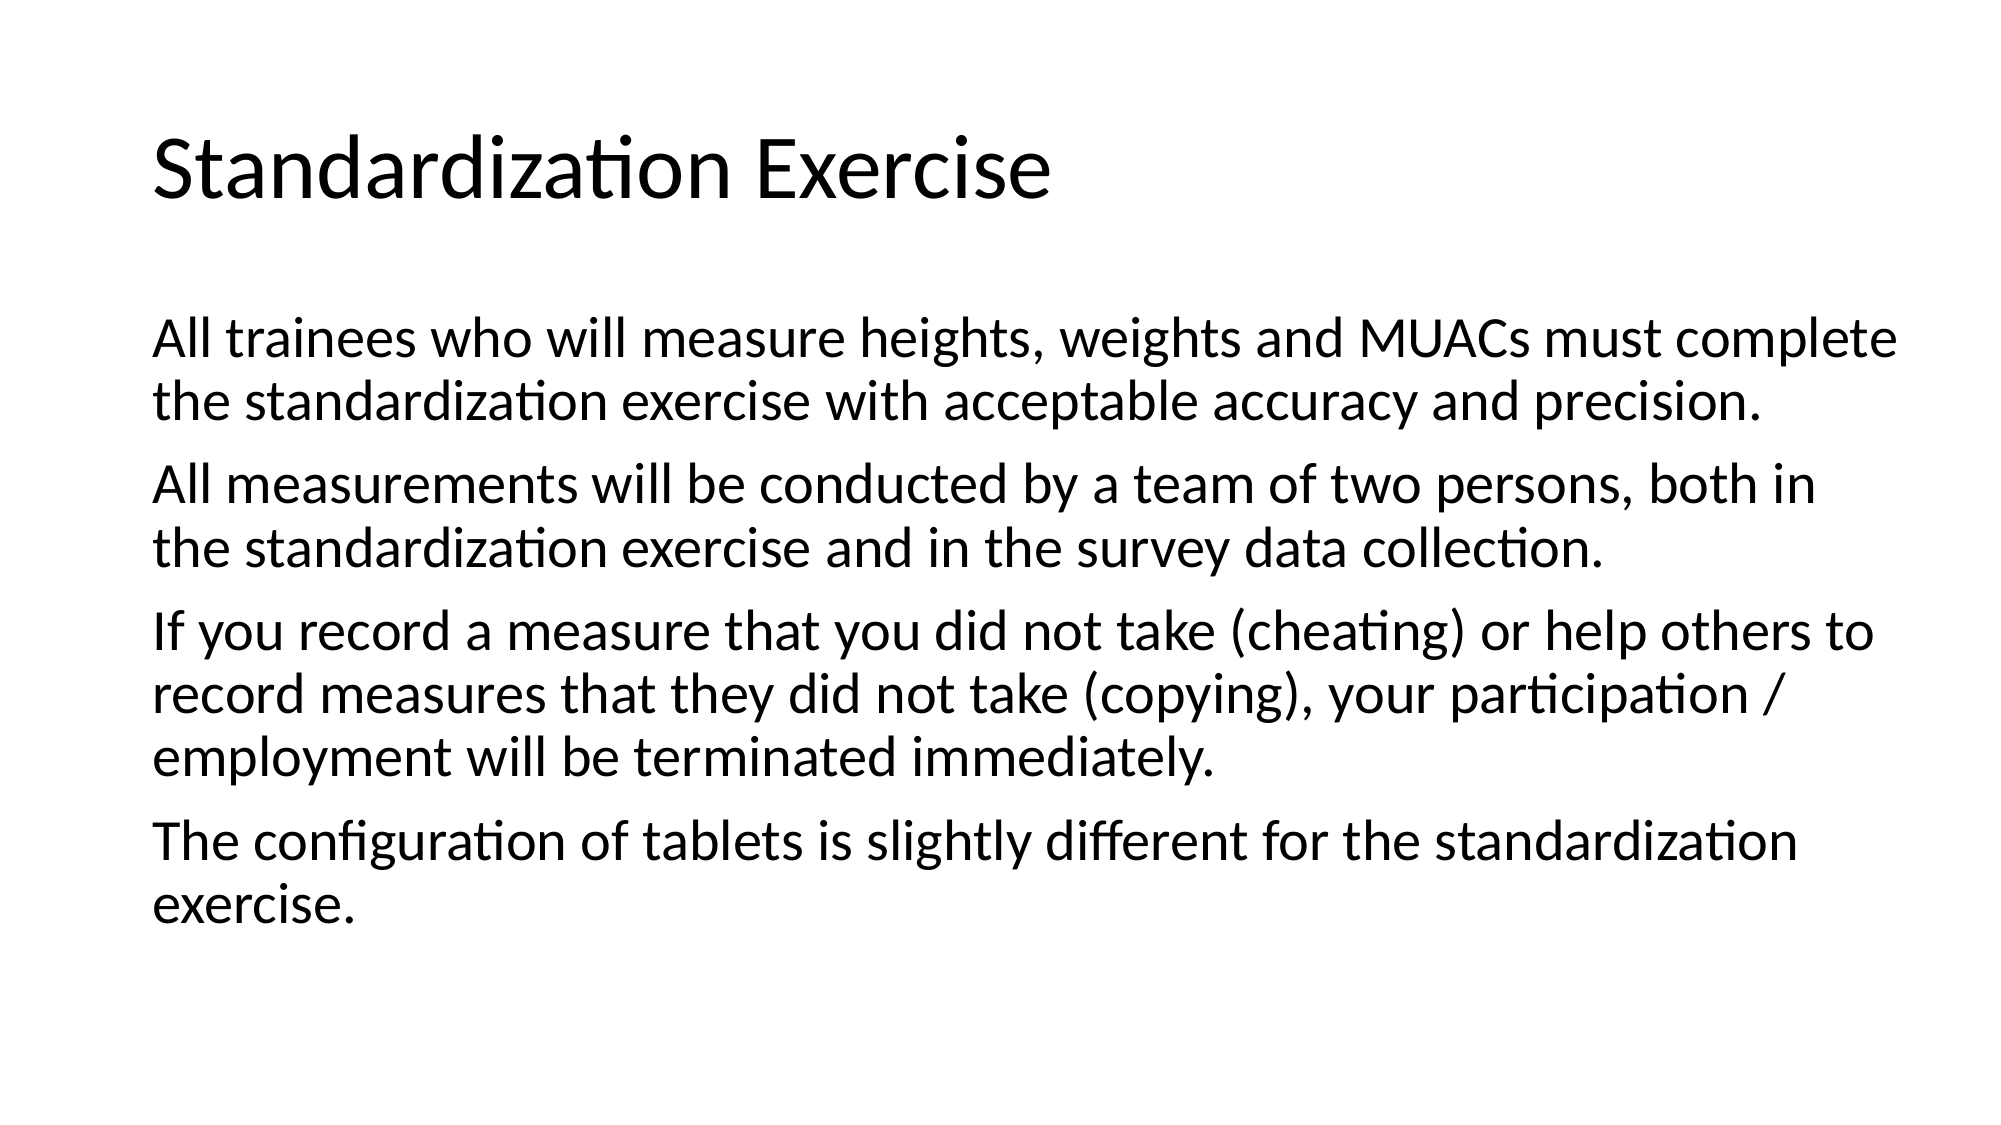

# Standardization Exercise
All trainees who will measure heights, weights and MUACs must complete the standardization exercise with acceptable accuracy and precision.
All measurements will be conducted by a team of two persons, both in the standardization exercise and in the survey data collection.
If you record a measure that you did not take (cheating) or help others to record measures that they did not take (copying), your participation / employment will be terminated immediately.
The configuration of tablets is slightly different for the standardization exercise.